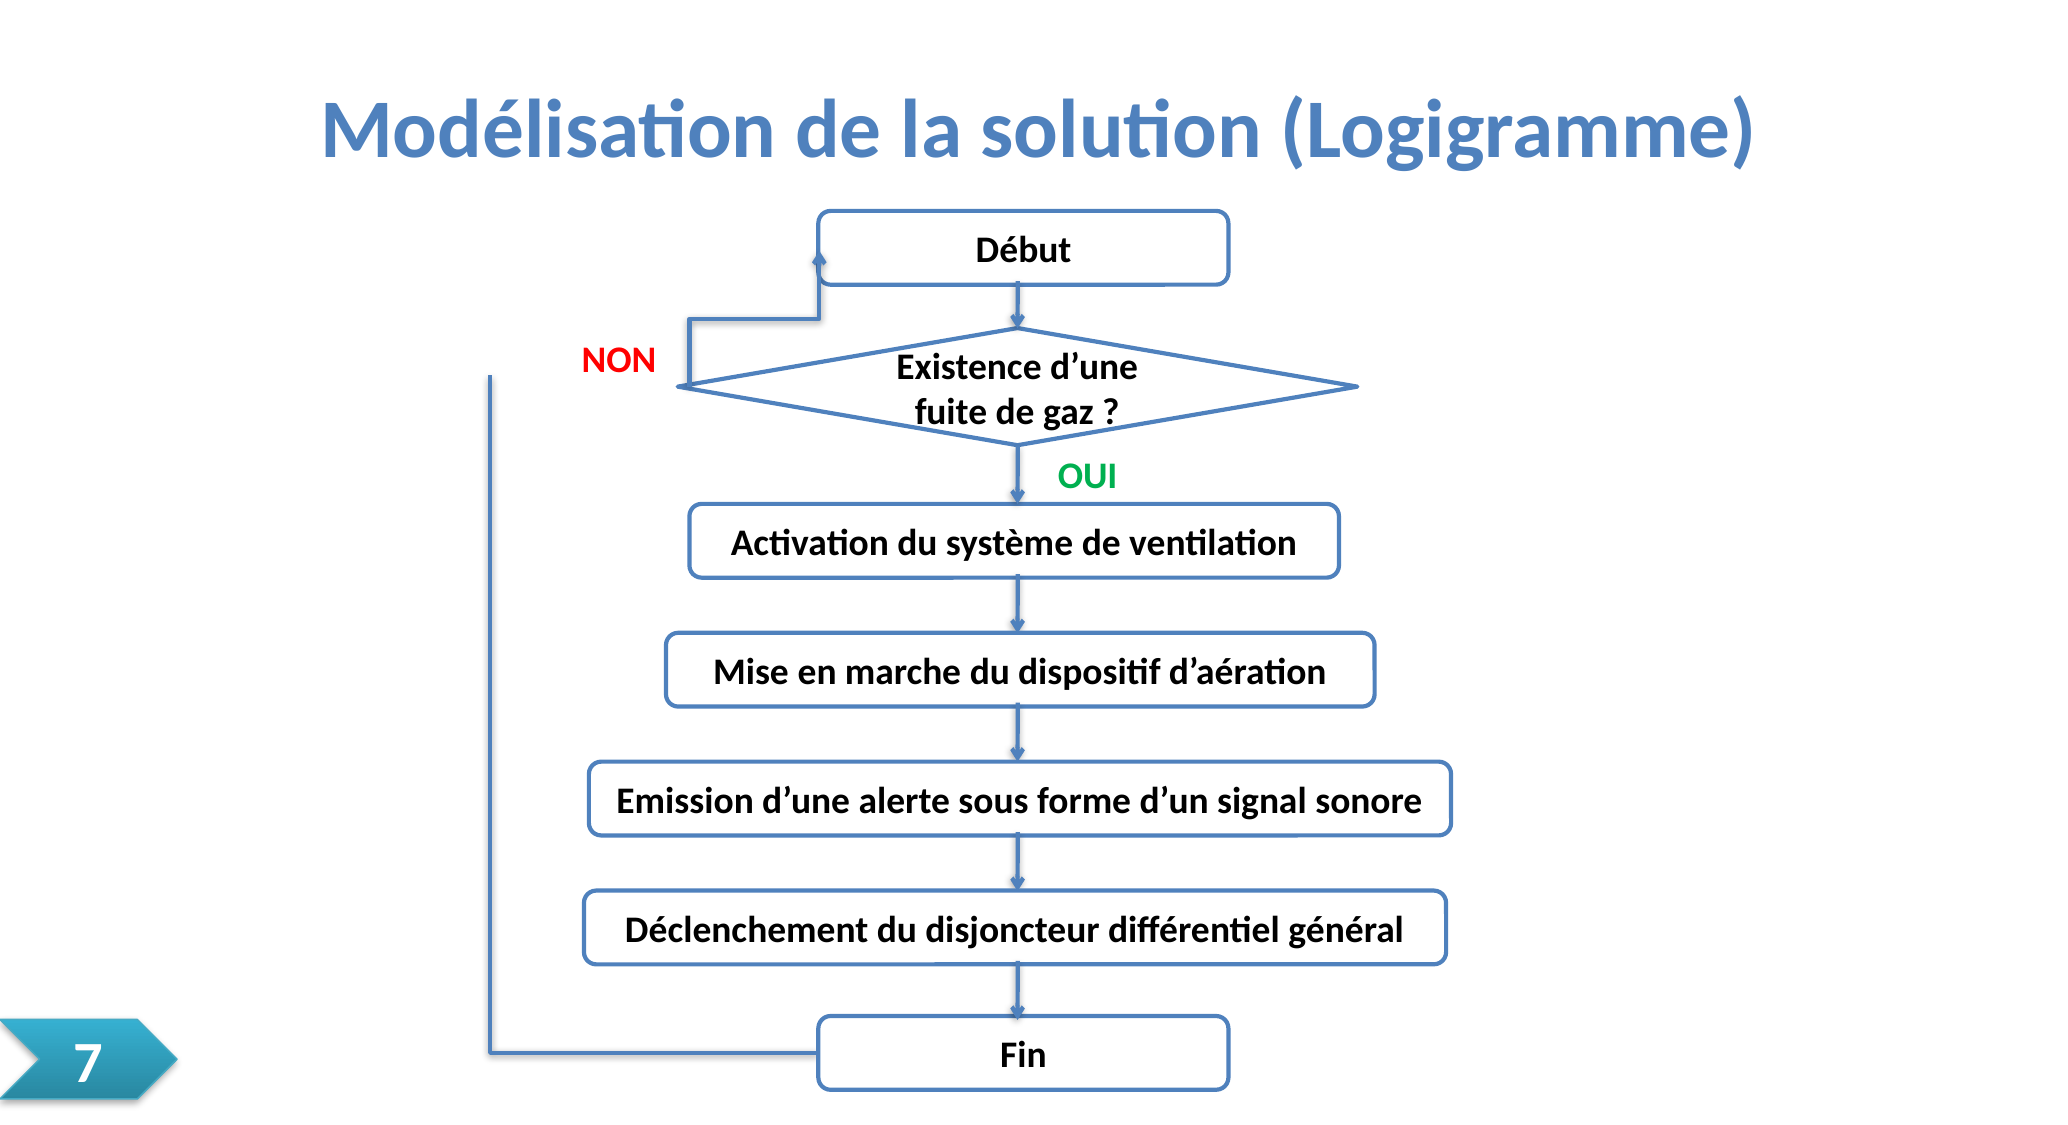

Modélisation de la solution (Logigramme)
Début
Existence d’une fuite de gaz ?
NON
OUI
Activation du système de ventilation
Mise en marche du dispositif d’aération
Emission d’une alerte sous forme d’un signal sonore
Déclenchement du disjoncteur différentiel général
Fin
7